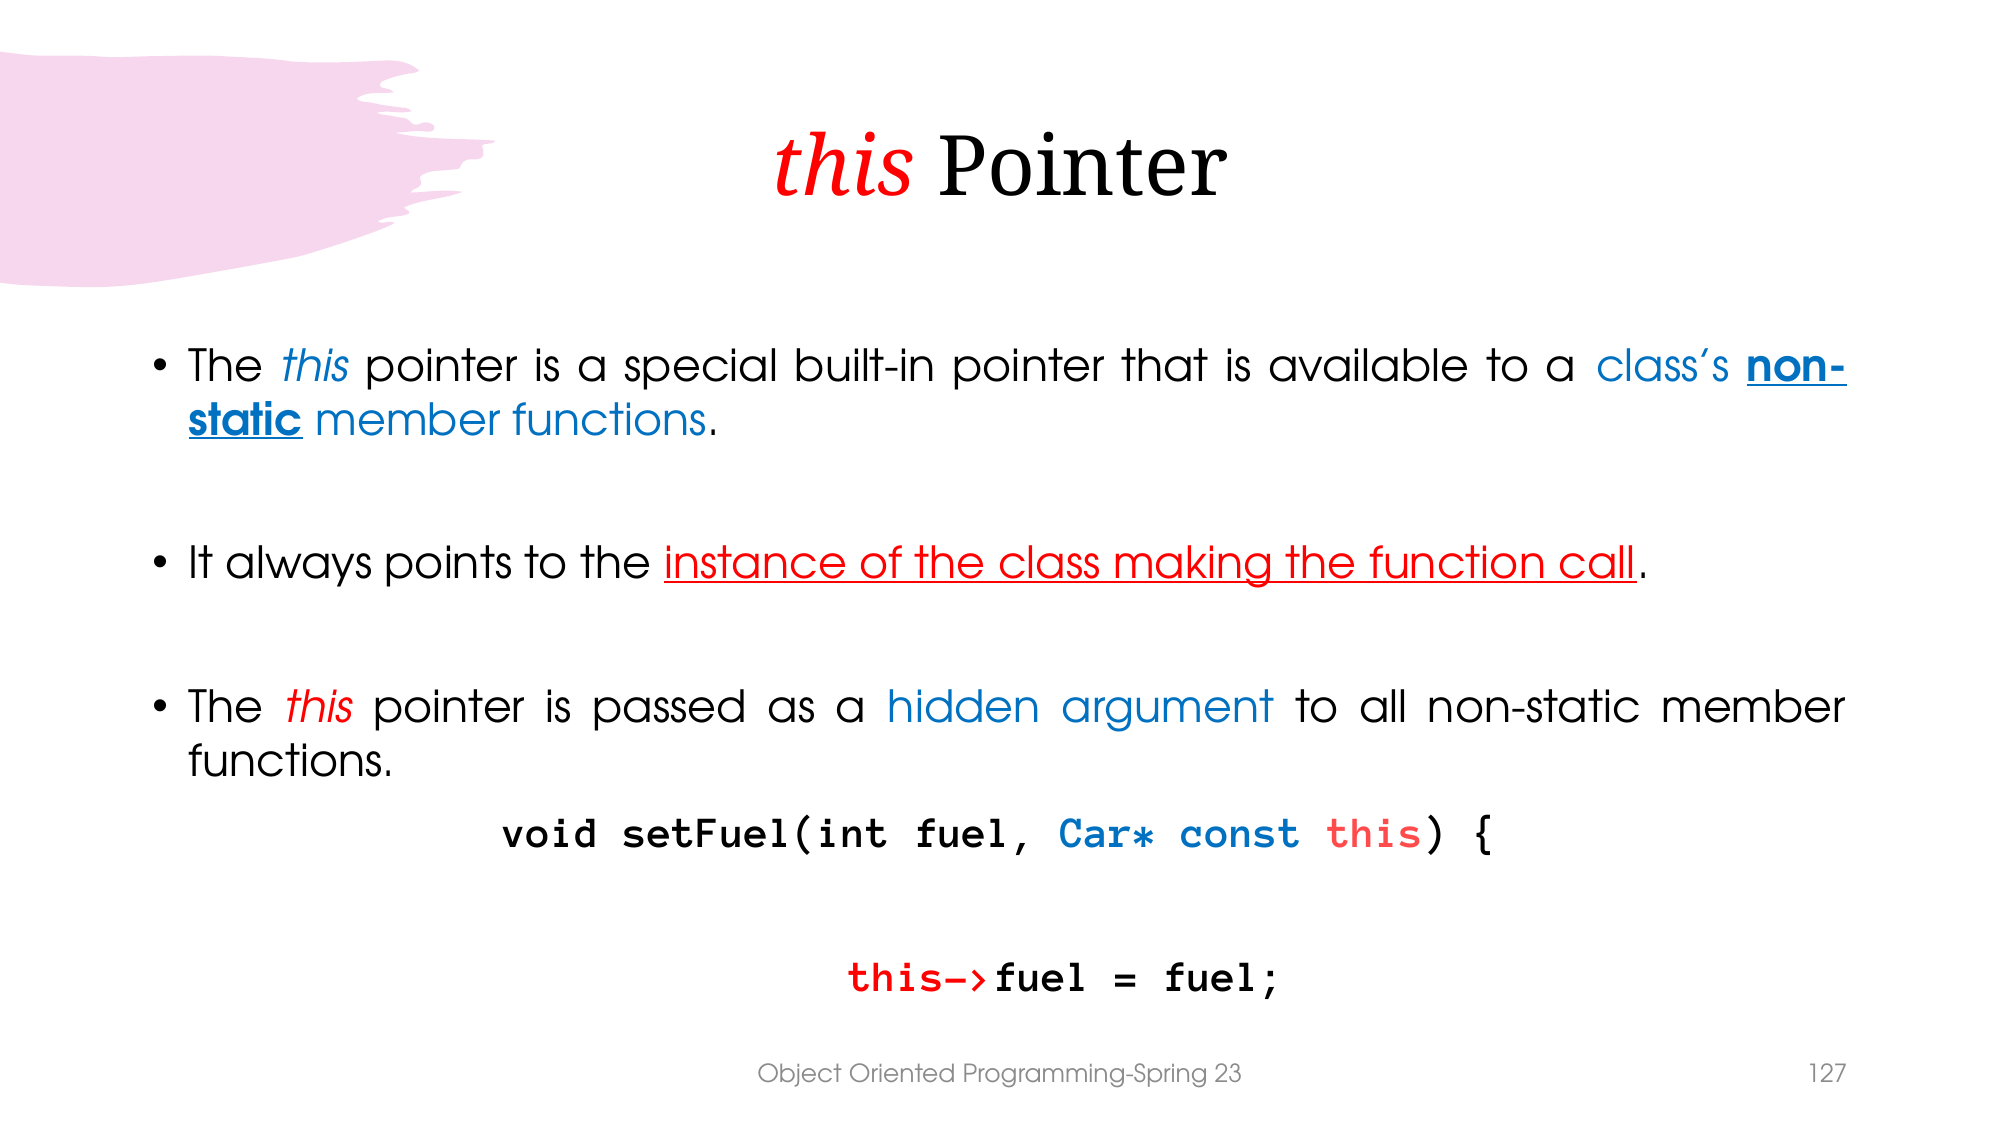

# this Pointer
The this pointer is a special built-in pointer that is available to a class’s non-static member functions.

It always points to the instance of the class making the function call.

The this pointer is passed as a hidden argument to all non-static member functions.
void setFuel(int fuel, Car* const this) {

	this->fuel = fuel;
Object Oriented Programming-Spring 23
127